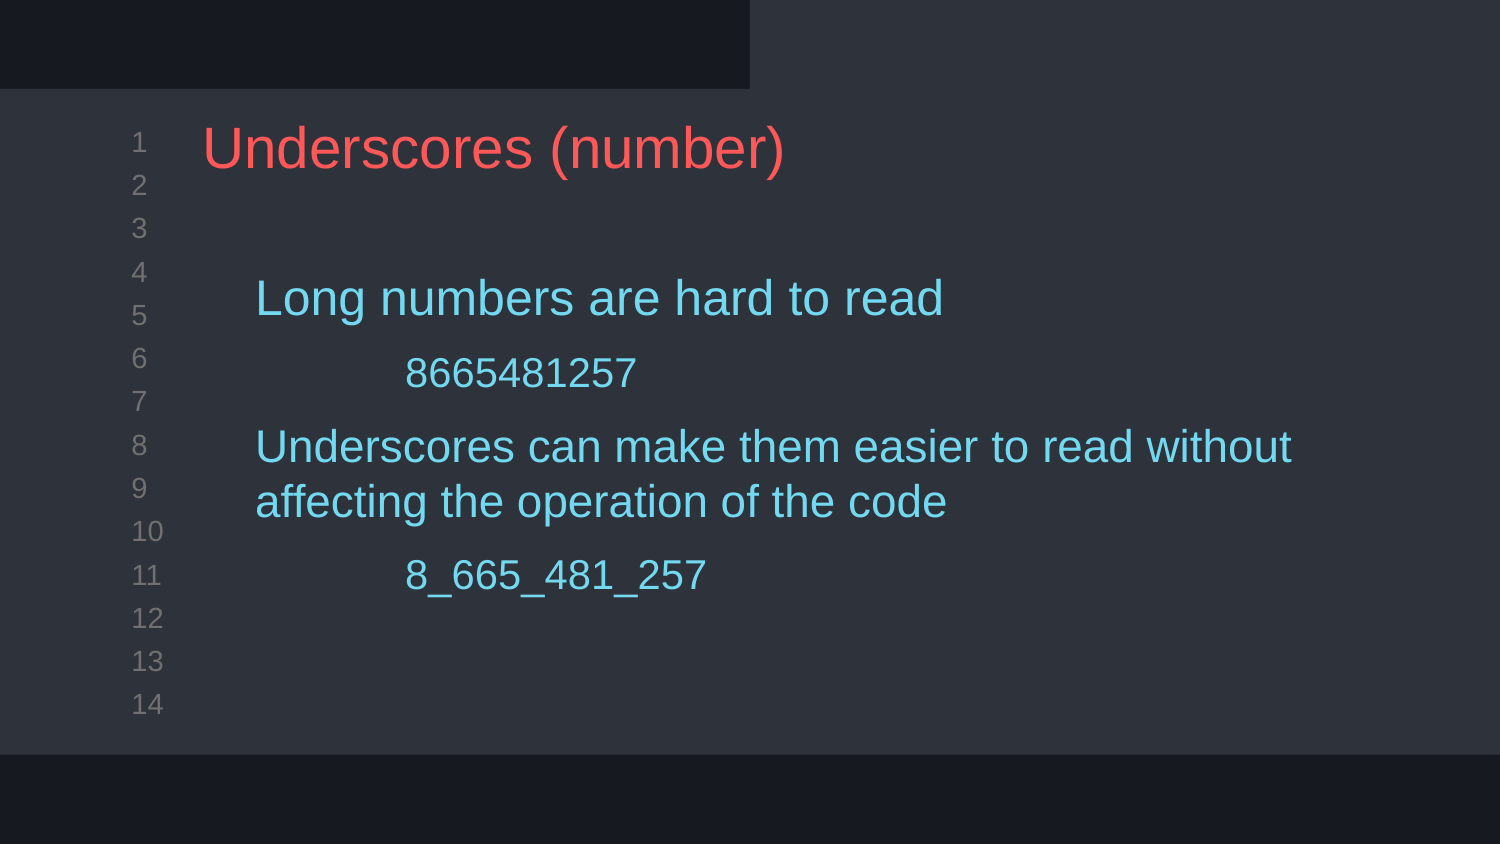

# Underscores (number)

Long numbers are hard to read
8665481257
Underscores can make them easier to read without affecting the operation of the code
8_665_481_257